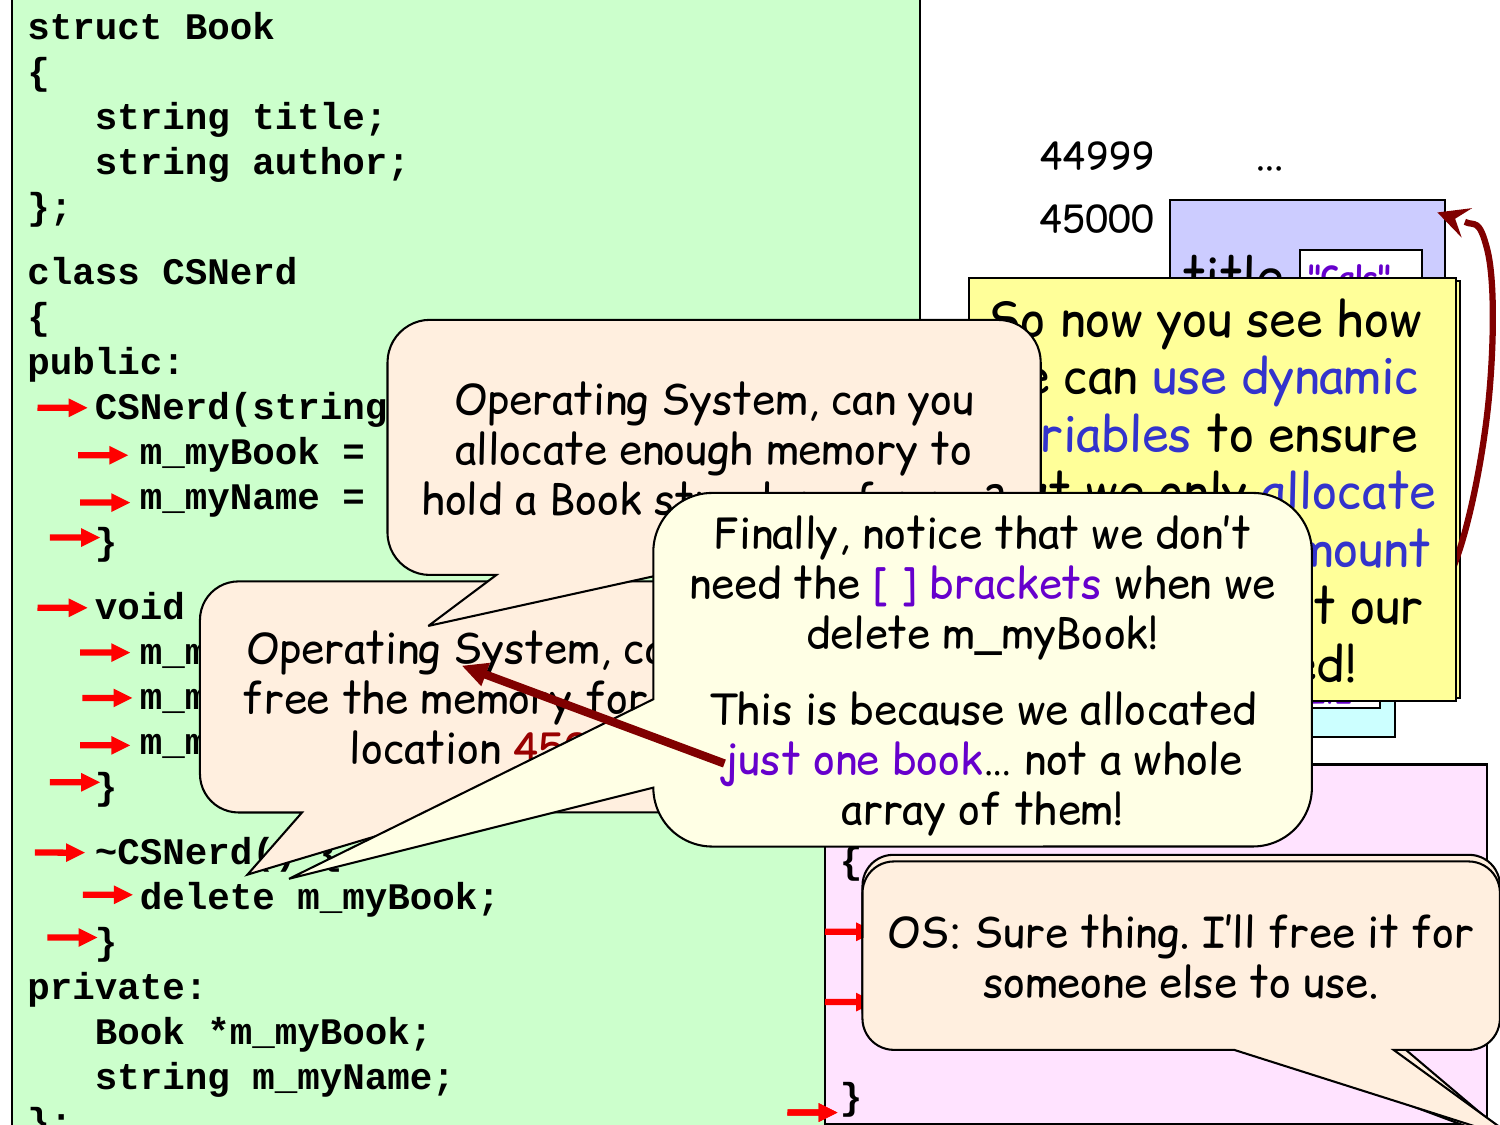

44
#
struct Book
{
   string title;
   string author;
};

class CSNerd
{
public:
   CSNerd(string name) {
     m_myBook = nullptr;
     m_myName = name;
   }

   void giveBook(string t, string a) {
     m_myBook = new Book;
     m_myBook->title = t;
     m_myBook->author = a;
   }

   ~CSNerd() {
     delete m_myBook;
   }
private:
   Book *m_myBook;
   string m_myName;
};
44999         ...
45000

45100         ...

title

author

"Calc"
So now you see how
we can use dynamic
variables to ensure
that we only allocate
the minimum amount
of memory that our
classes need!
But what if we have
a particularly nerdy
CS student and we’ve
given her a book to
hold.  Let’s see
what happens!
Operating System, can you allocate enough memory to hold a Book structure for me?
“Liz”
"Bill Nye"

Finally, notice that we don’t need the [ ] brackets when we delete m_myBook!

This is because we allocated just one book… not a whole array of them!

"Calc"    "Bill Nye"

       s

m_myBook

m_myName

Operating System, can you free the memory for me at location 45000?
nullptr
45000

“Liz”

int main(void)
{
  CSNerd s(“Liz”);
  s.giveBook("Calc",
             "Bill Nye");
}

OS: Sure thing. Here’s some memory for you at address 45000.
OS: Sure thing. I’ll free it for someone else to use.